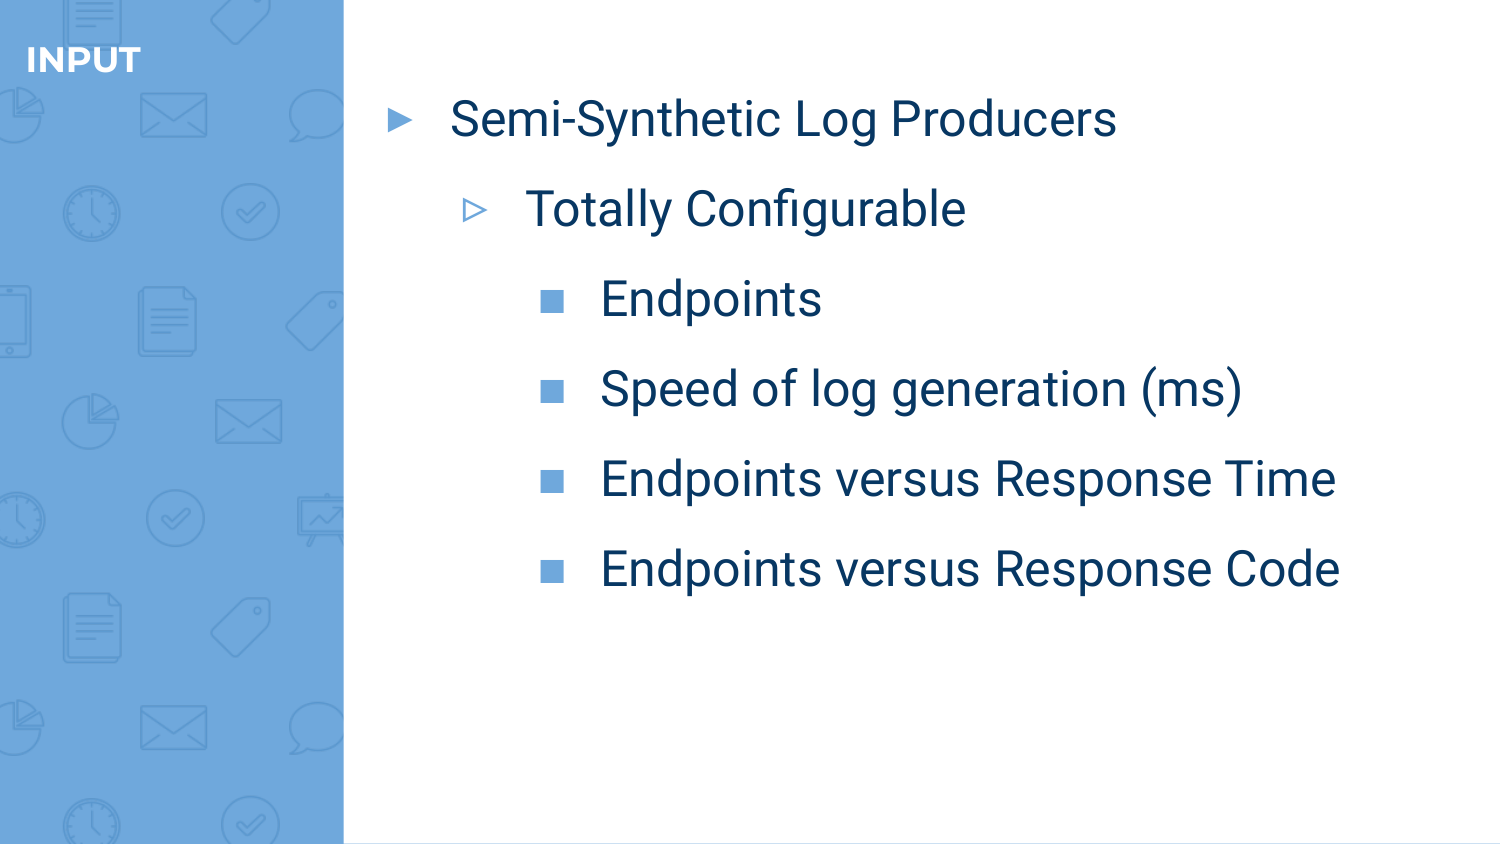

# INPUT
Semi-Synthetic Log Producers
Totally Configurable
Endpoints
Speed of log generation (ms)
Endpoints versus Response Time
Endpoints versus Response Code